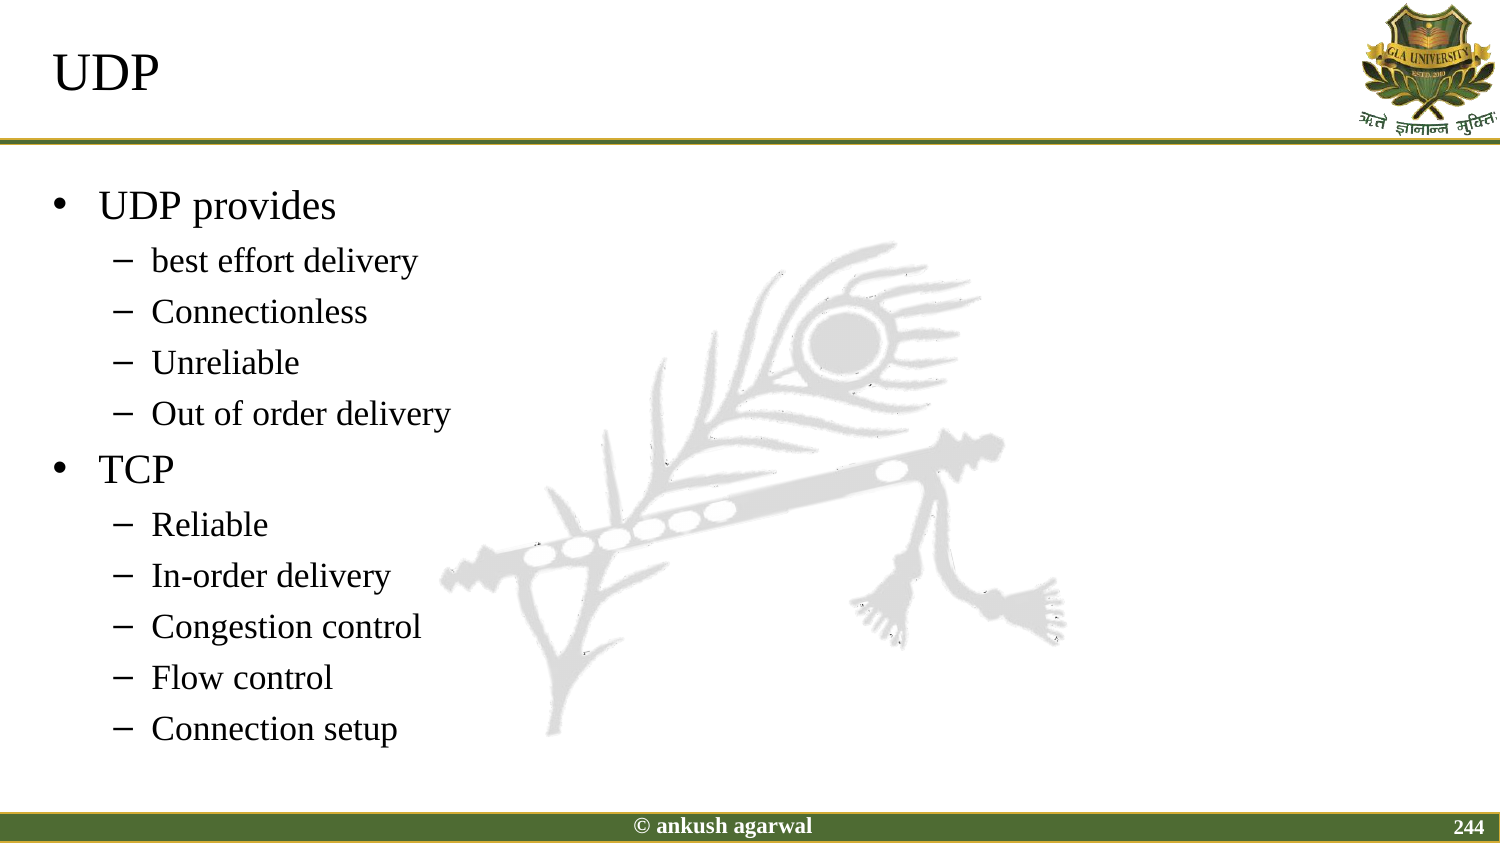

UDP
UDP provides
best effort delivery
Connectionless
Unreliable
Out of order delivery
TCP
Reliable
In-order delivery
Congestion control
Flow control
Connection setup
© ankush agarwal
244